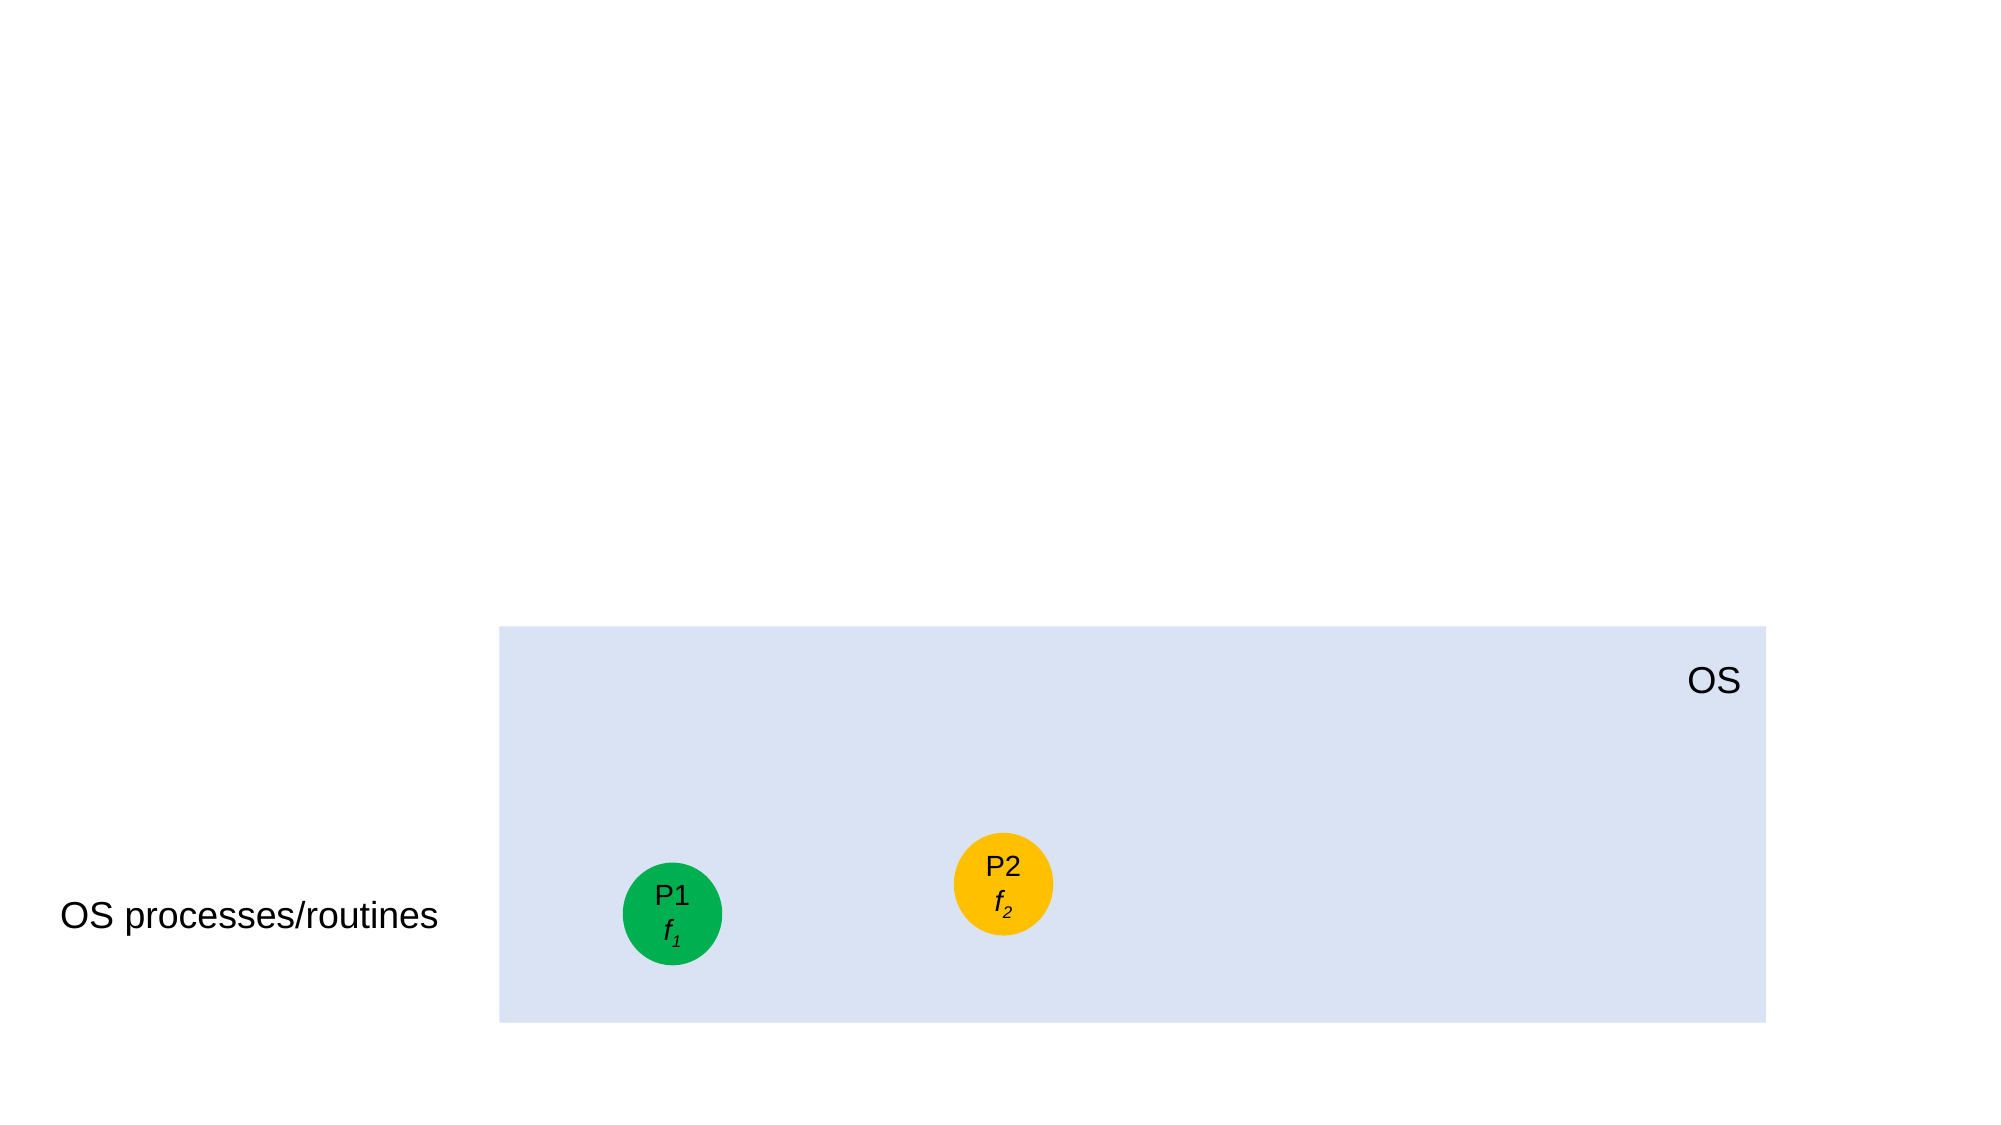

OS
P2
f2
P1
f1
OS processes/routines